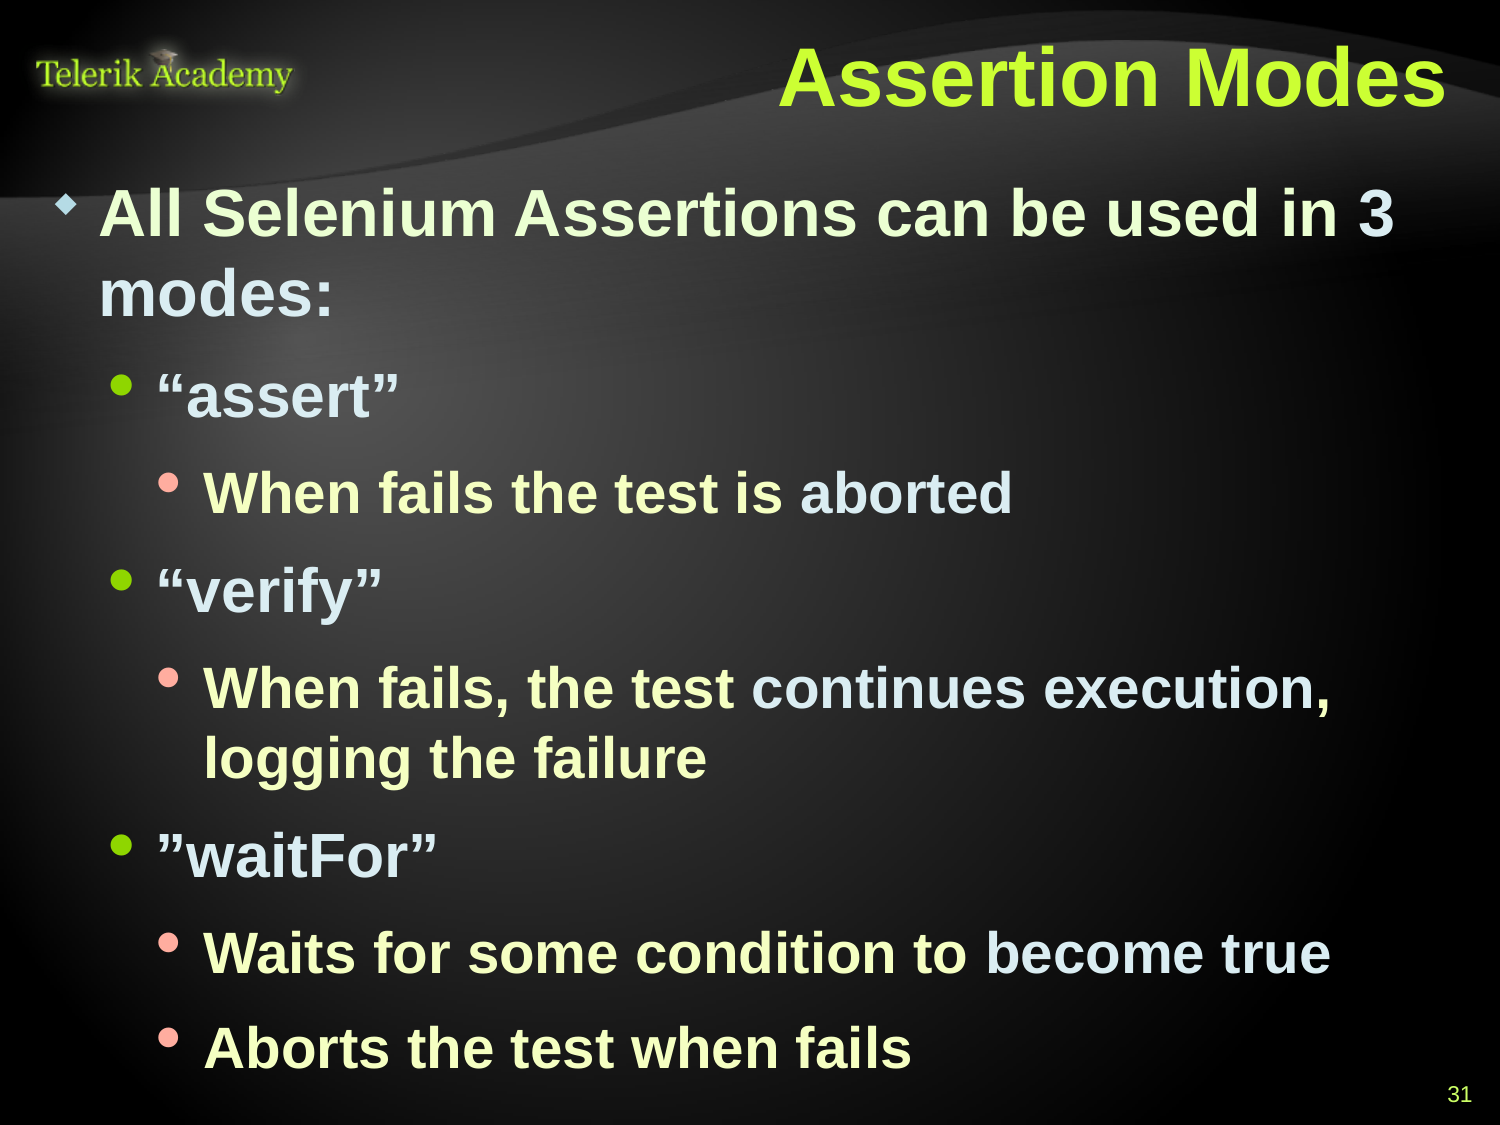

# Assertion Modes
All Selenium Assertions can be used in 3 modes:
“assert”
When fails the test is aborted
“verify”
When fails, the test continues execution, logging the failure
”waitFor”
Waits for some condition to become true
Aborts the test when fails

31